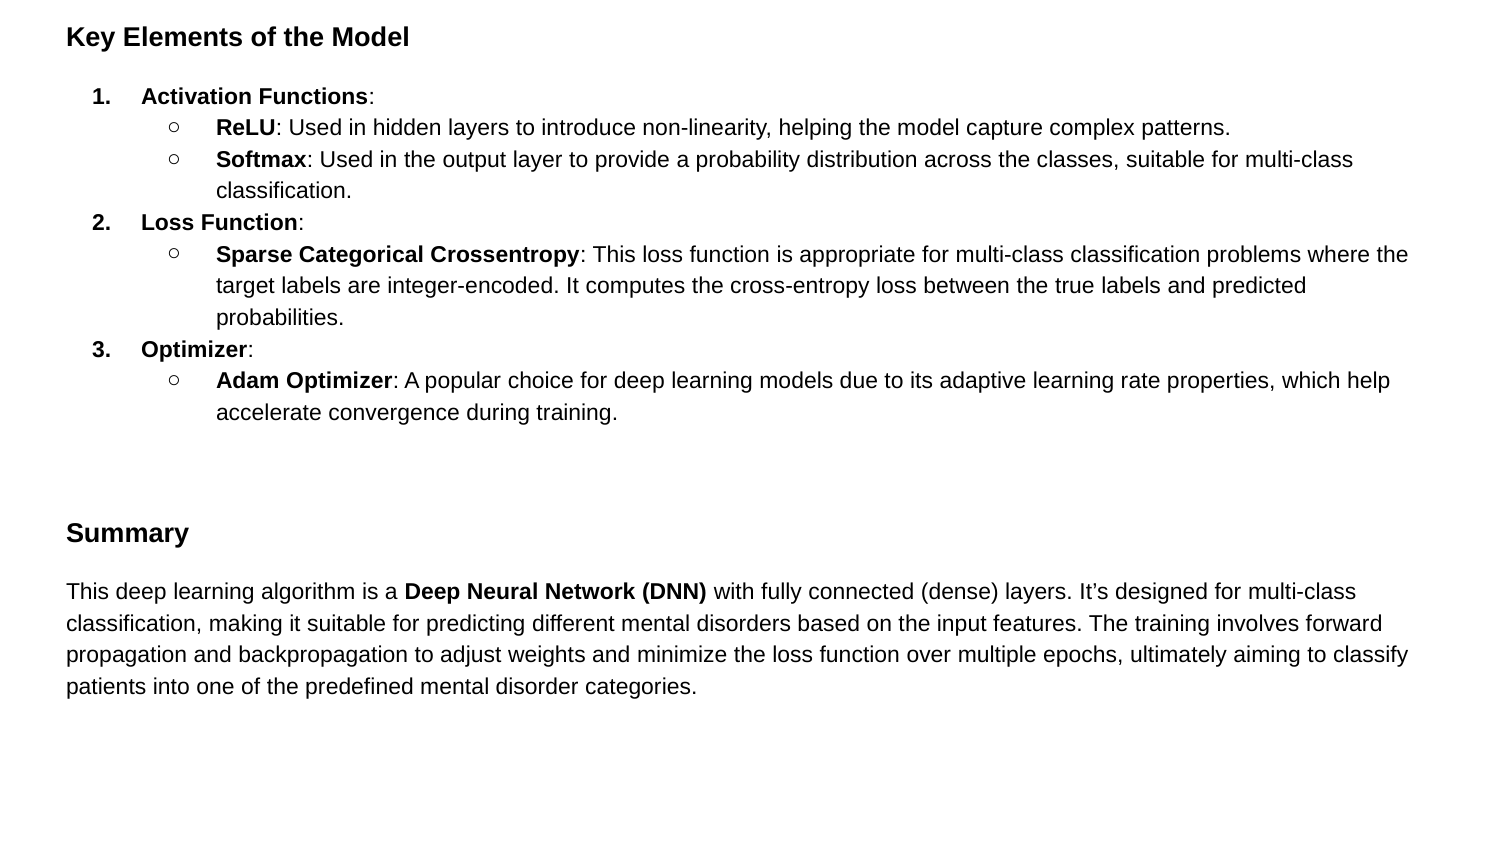

Key Elements of the Model
Activation Functions:
ReLU: Used in hidden layers to introduce non-linearity, helping the model capture complex patterns.
Softmax: Used in the output layer to provide a probability distribution across the classes, suitable for multi-class classification.
Loss Function:
Sparse Categorical Crossentropy: This loss function is appropriate for multi-class classification problems where the target labels are integer-encoded. It computes the cross-entropy loss between the true labels and predicted probabilities.
Optimizer:
Adam Optimizer: A popular choice for deep learning models due to its adaptive learning rate properties, which help accelerate convergence during training.

Summary
This deep learning algorithm is a Deep Neural Network (DNN) with fully connected (dense) layers. It’s designed for multi-class classification, making it suitable for predicting different mental disorders based on the input features. The training involves forward propagation and backpropagation to adjust weights and minimize the loss function over multiple epochs, ultimately aiming to classify patients into one of the predefined mental disorder categories.